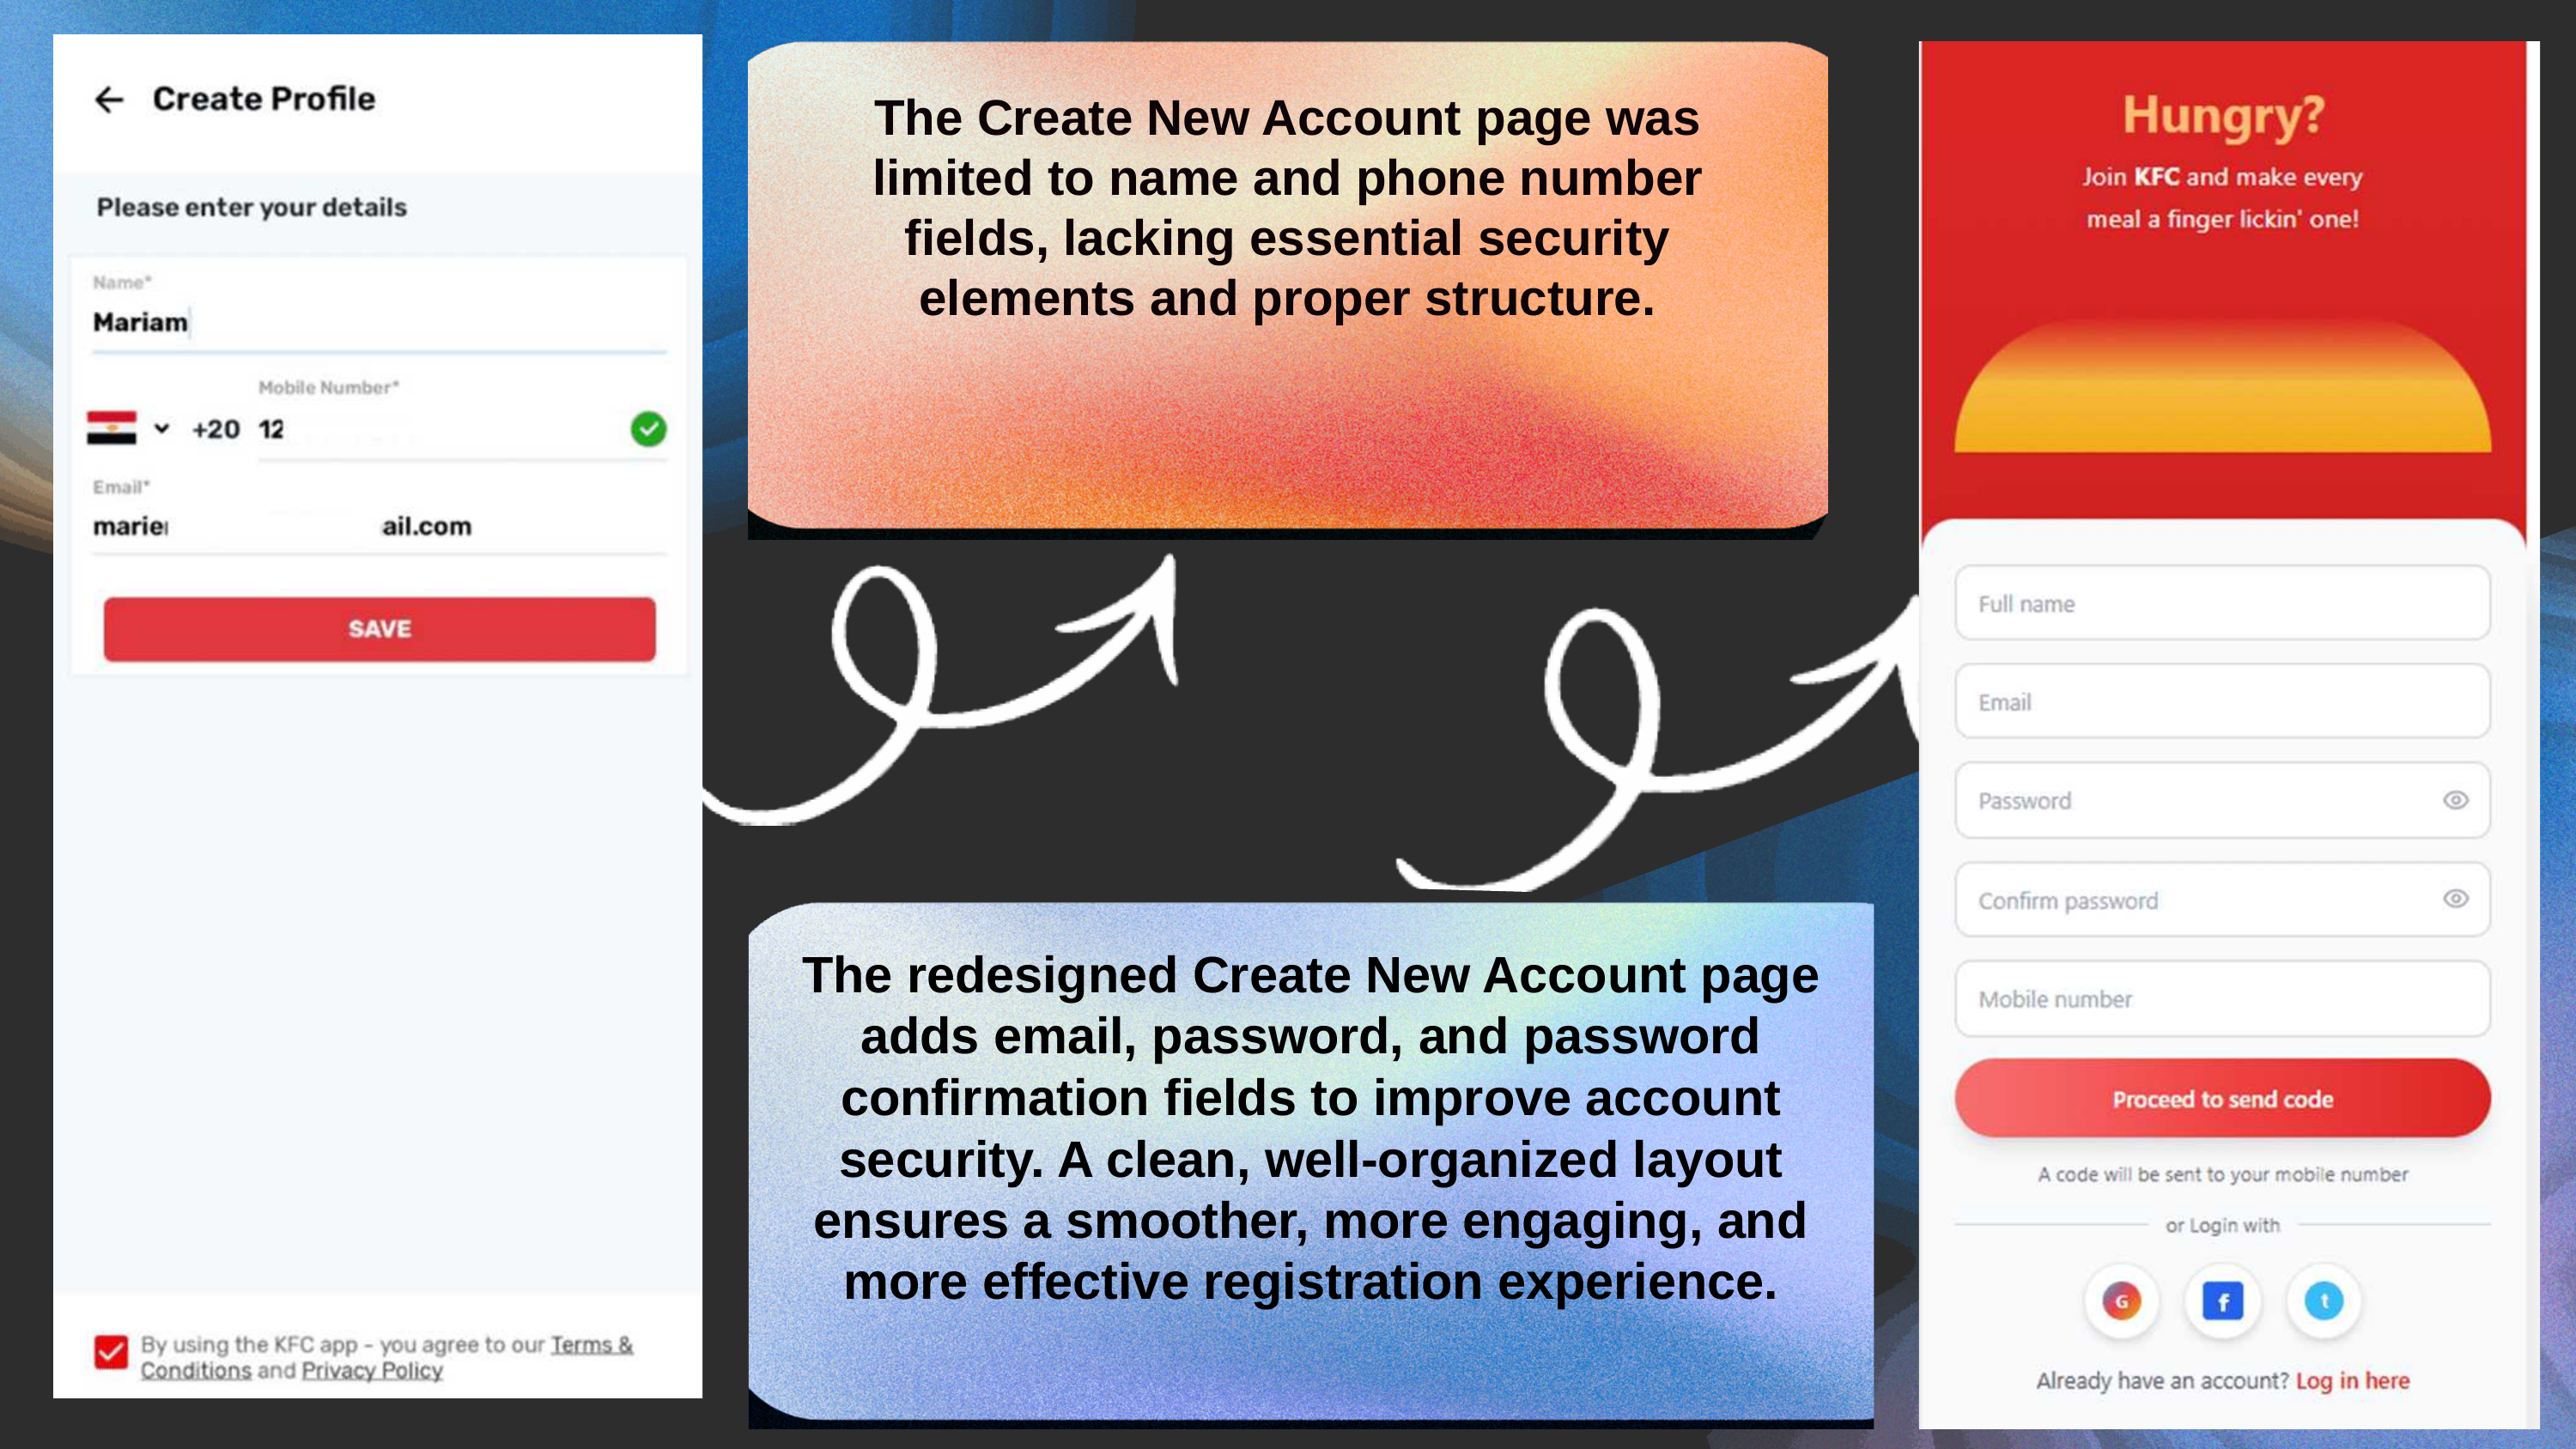

The Create New Account page was limited to name and phone number fields, lacking essential security elements and proper structure.

The redesigned Create New Account page adds email, password, and password confirmation fields to improve account security. A clean, well-organized layout ensures a smoother, more engaging, and more effective registration experience.